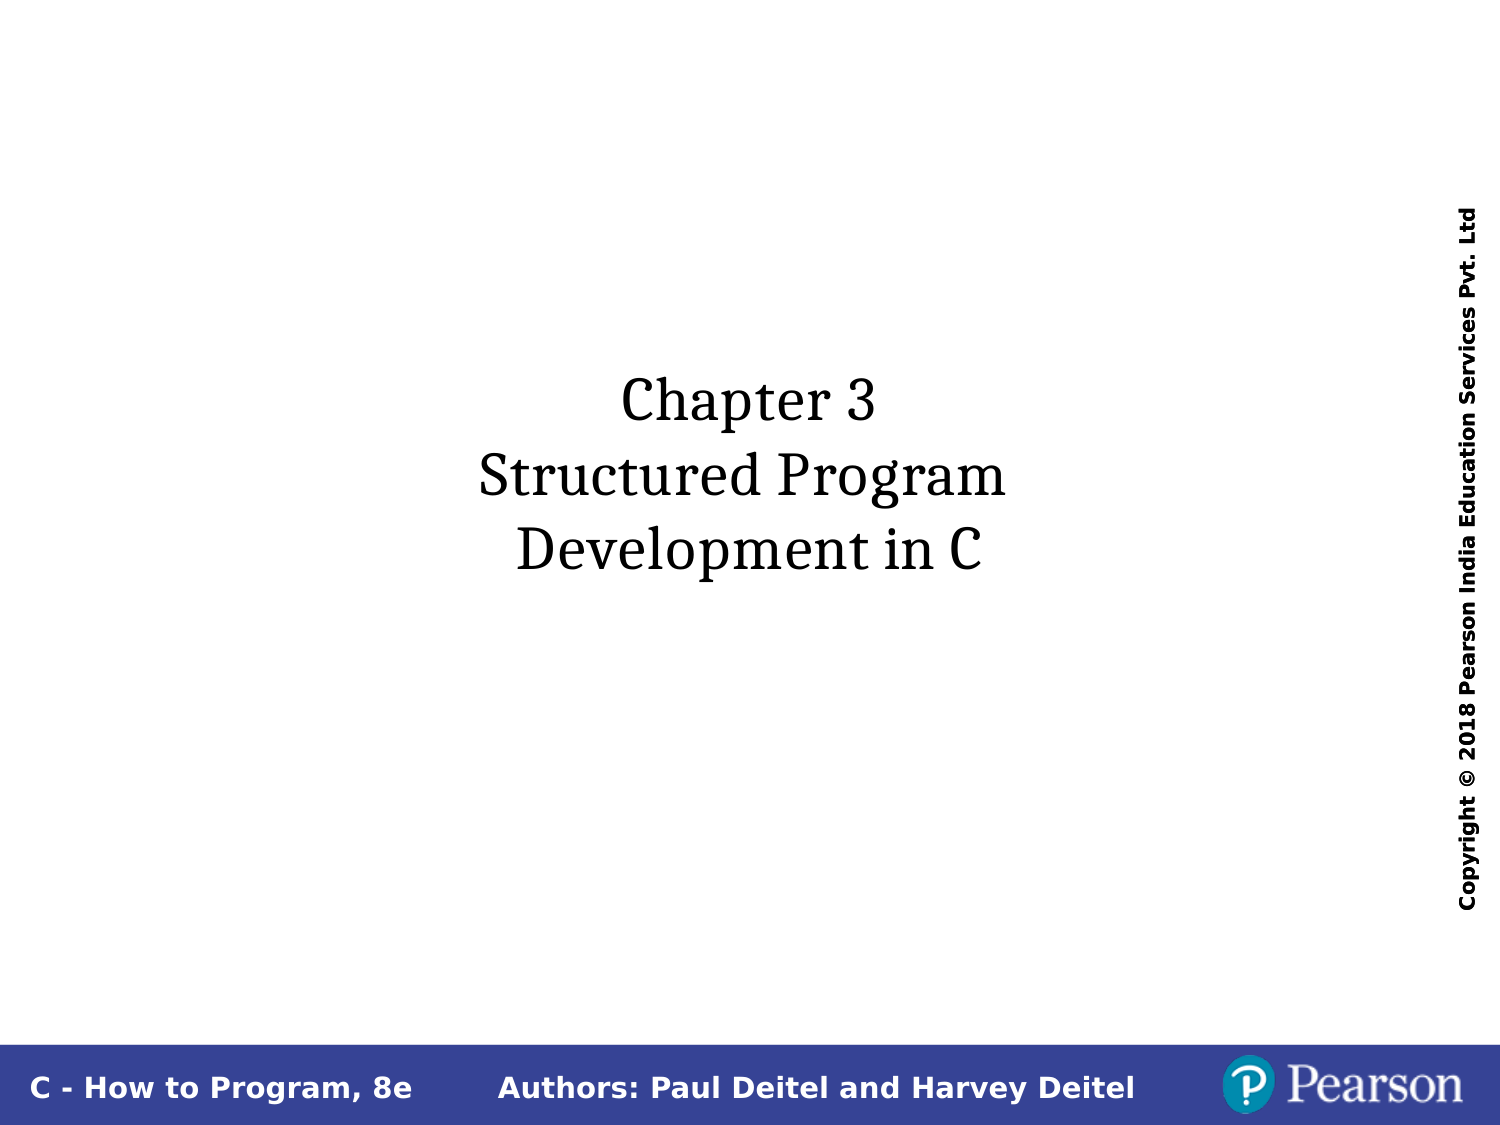

# Chapter 3 Structured Program Development in C